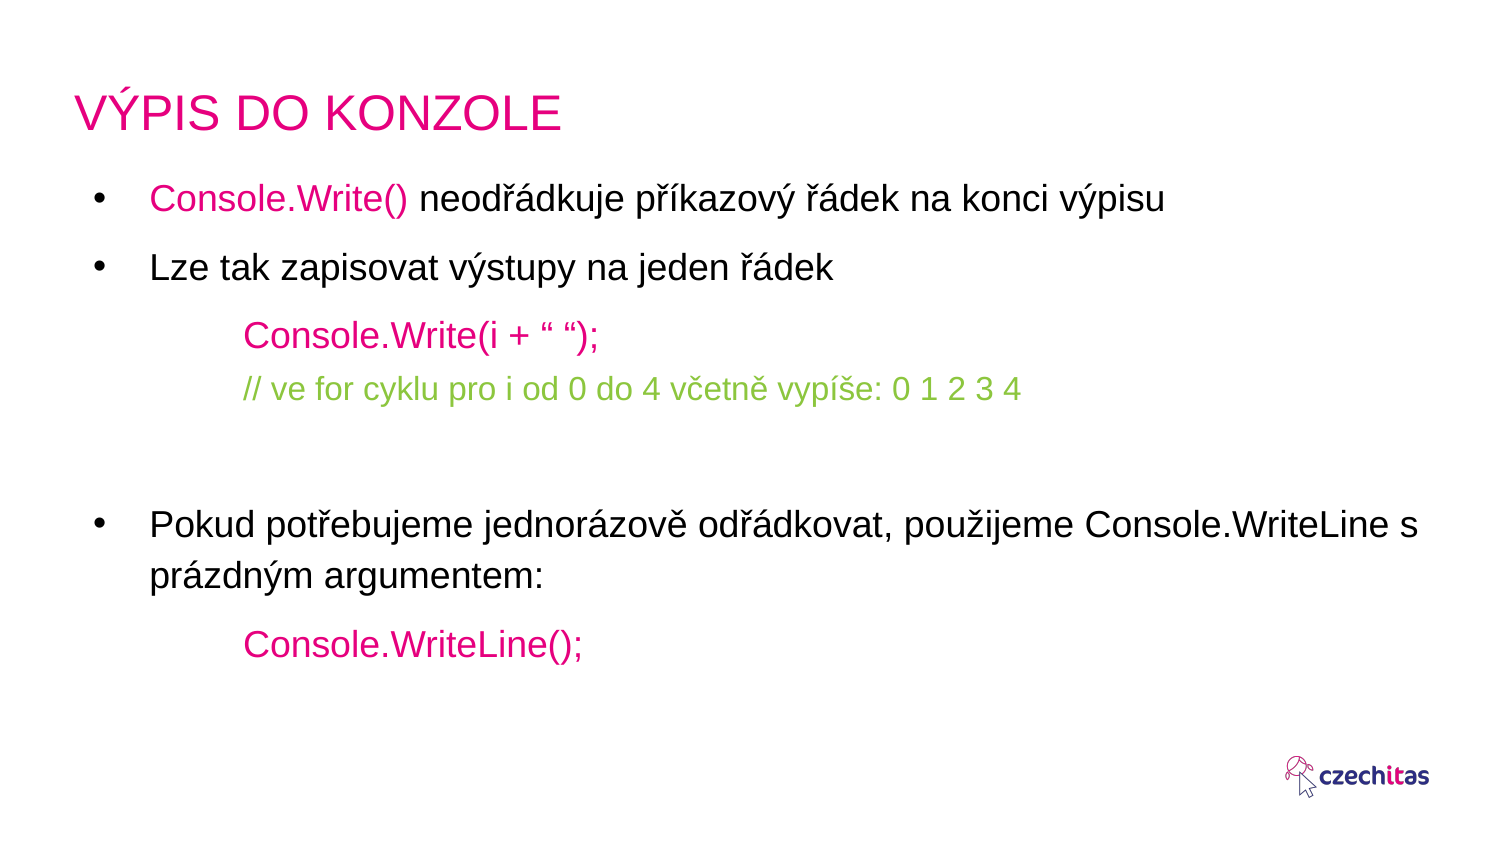

# VÝPIS DO KONZOLE
Console.Write() neodřádkuje příkazový řádek na konci výpisu
Lze tak zapisovat výstupy na jeden řádek
	Console.Write(i + “ “);
	// ve for cyklu pro i od 0 do 4 včetně vypíše: 0 1 2 3 4

Pokud potřebujeme jednorázově odřádkovat, použijeme Console.WriteLine s prázdným argumentem:
	Console.WriteLine();